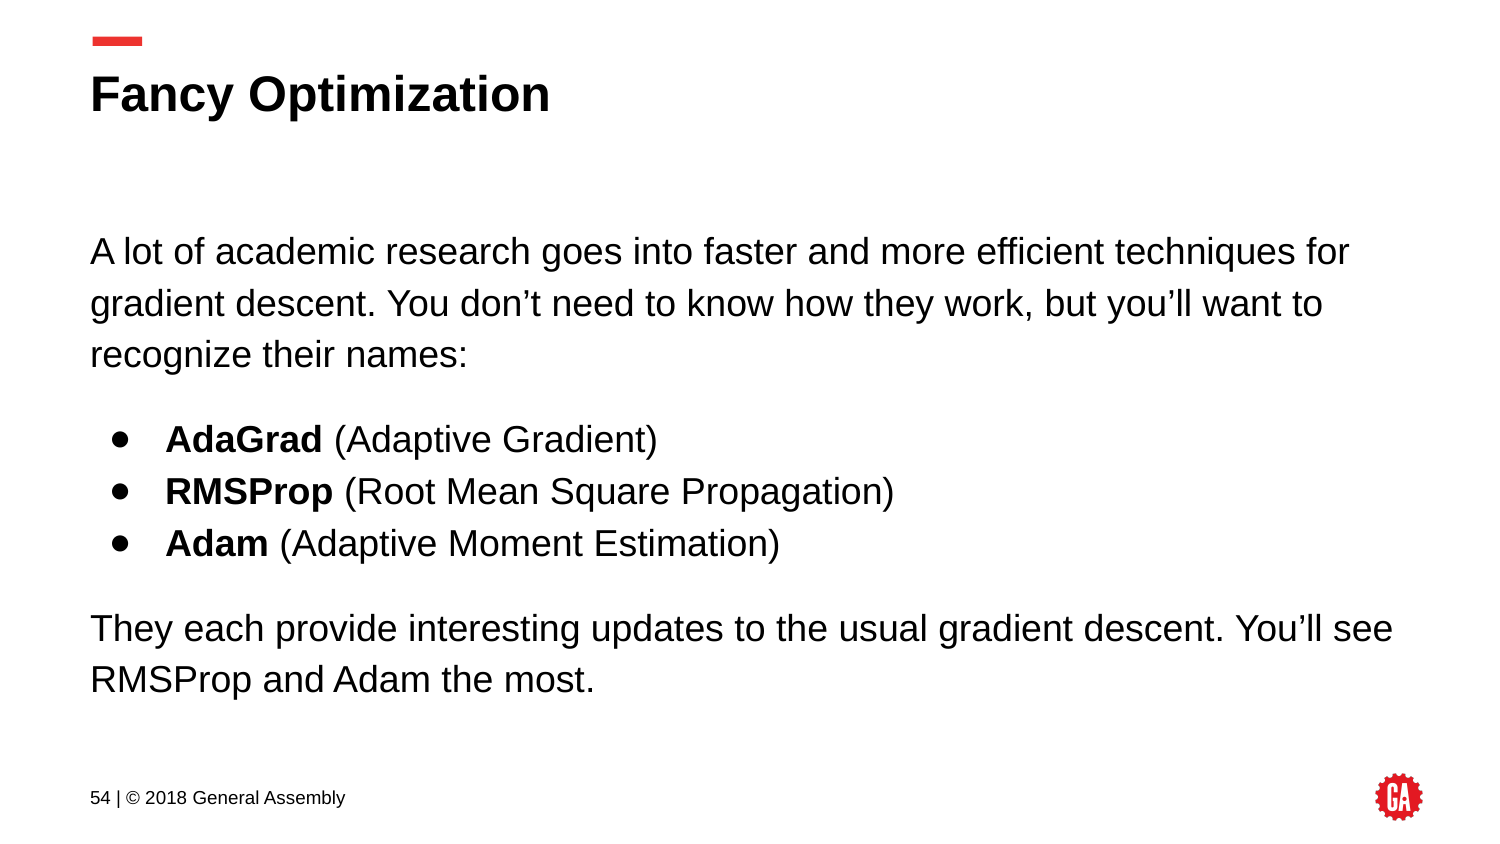

# Fancy Optimization
A lot of academic research goes into faster and more efficient techniques for gradient descent. You don’t need to know how they work, but you’ll want to recognize their names:
AdaGrad (Adaptive Gradient)
RMSProp (Root Mean Square Propagation)
Adam (Adaptive Moment Estimation)
They each provide interesting updates to the usual gradient descent. You’ll see RMSProp and Adam the most.
54 | © 2018 General Assembly